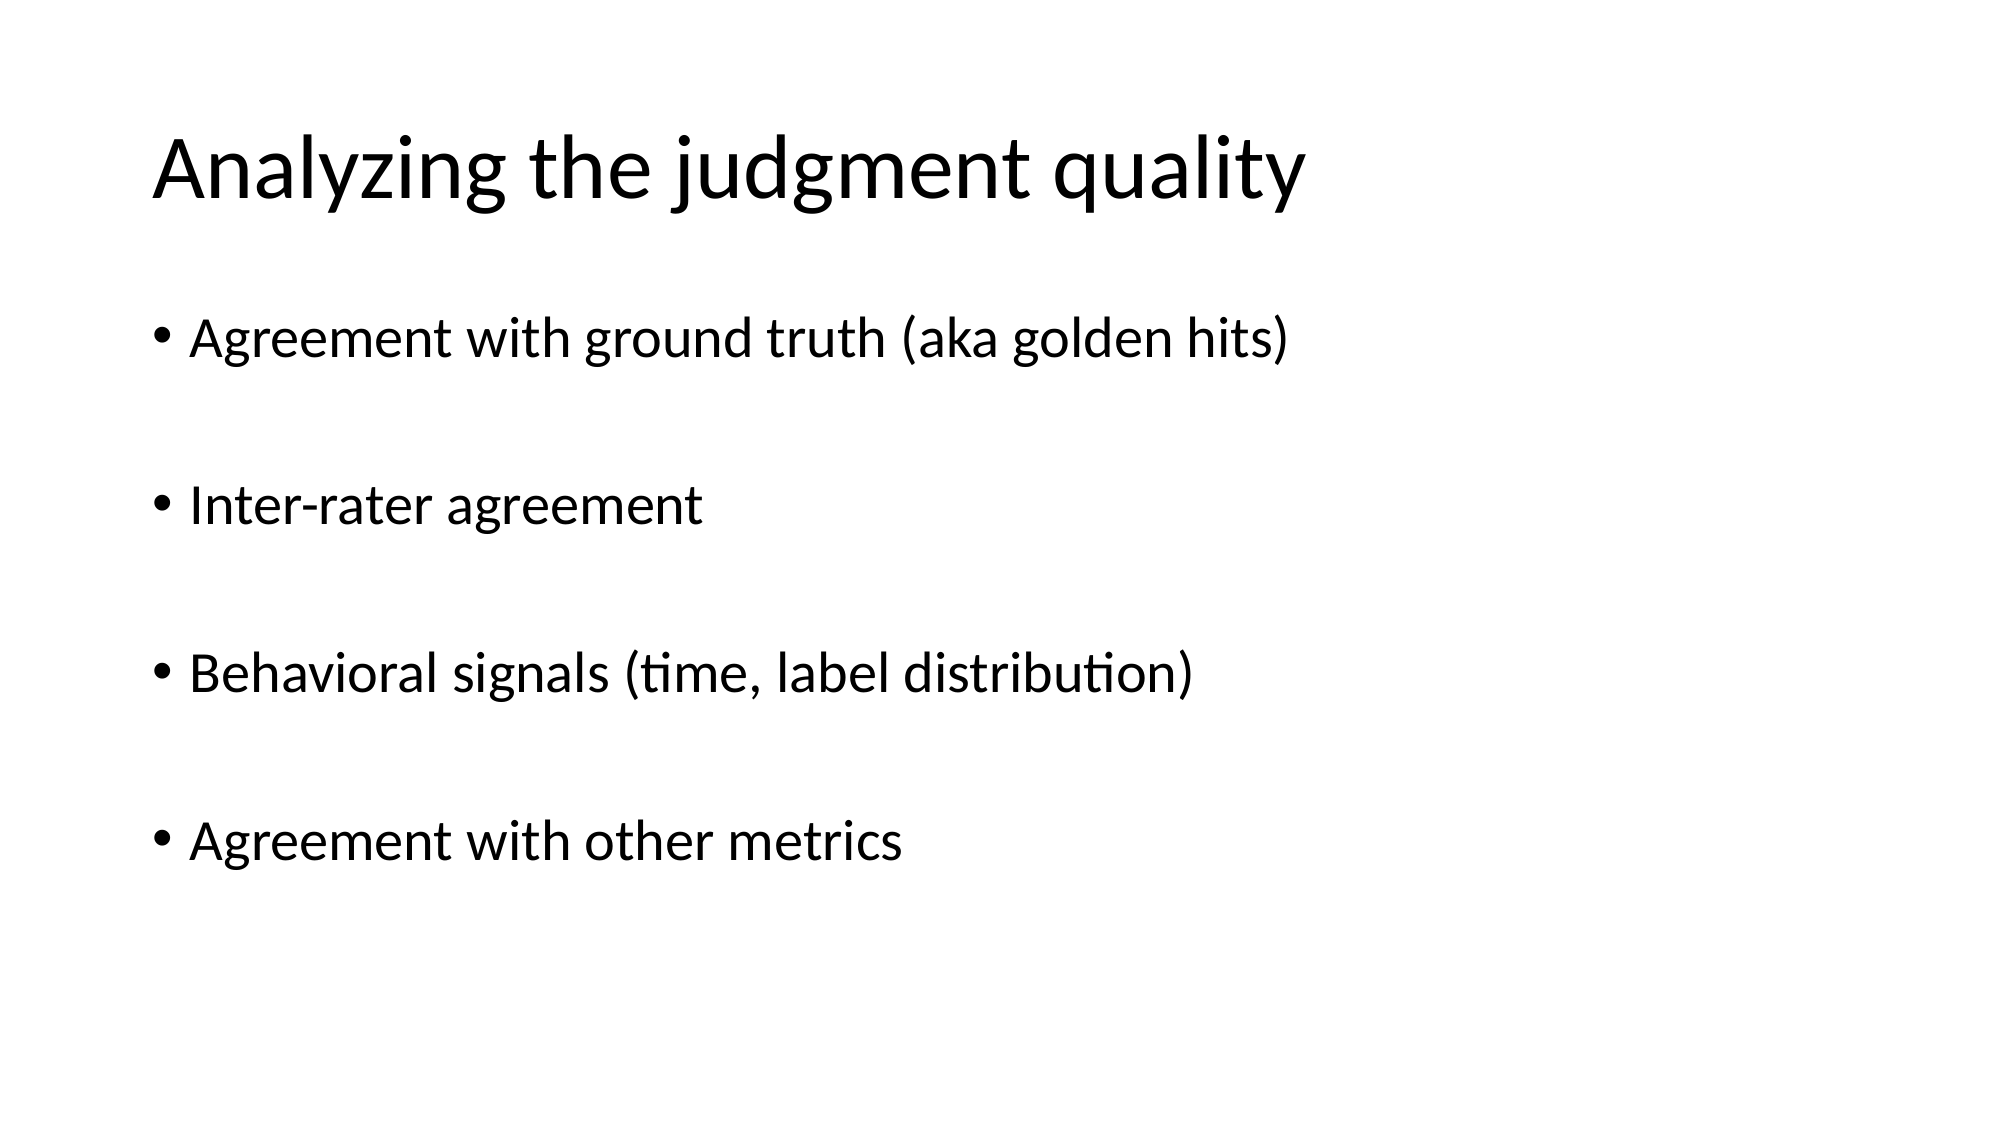

# Analyzing the judgment quality
Agreement with ground truth (aka golden hits)

Inter-rater agreement

Behavioral signals (time, label distribution)

Agreement with other metrics